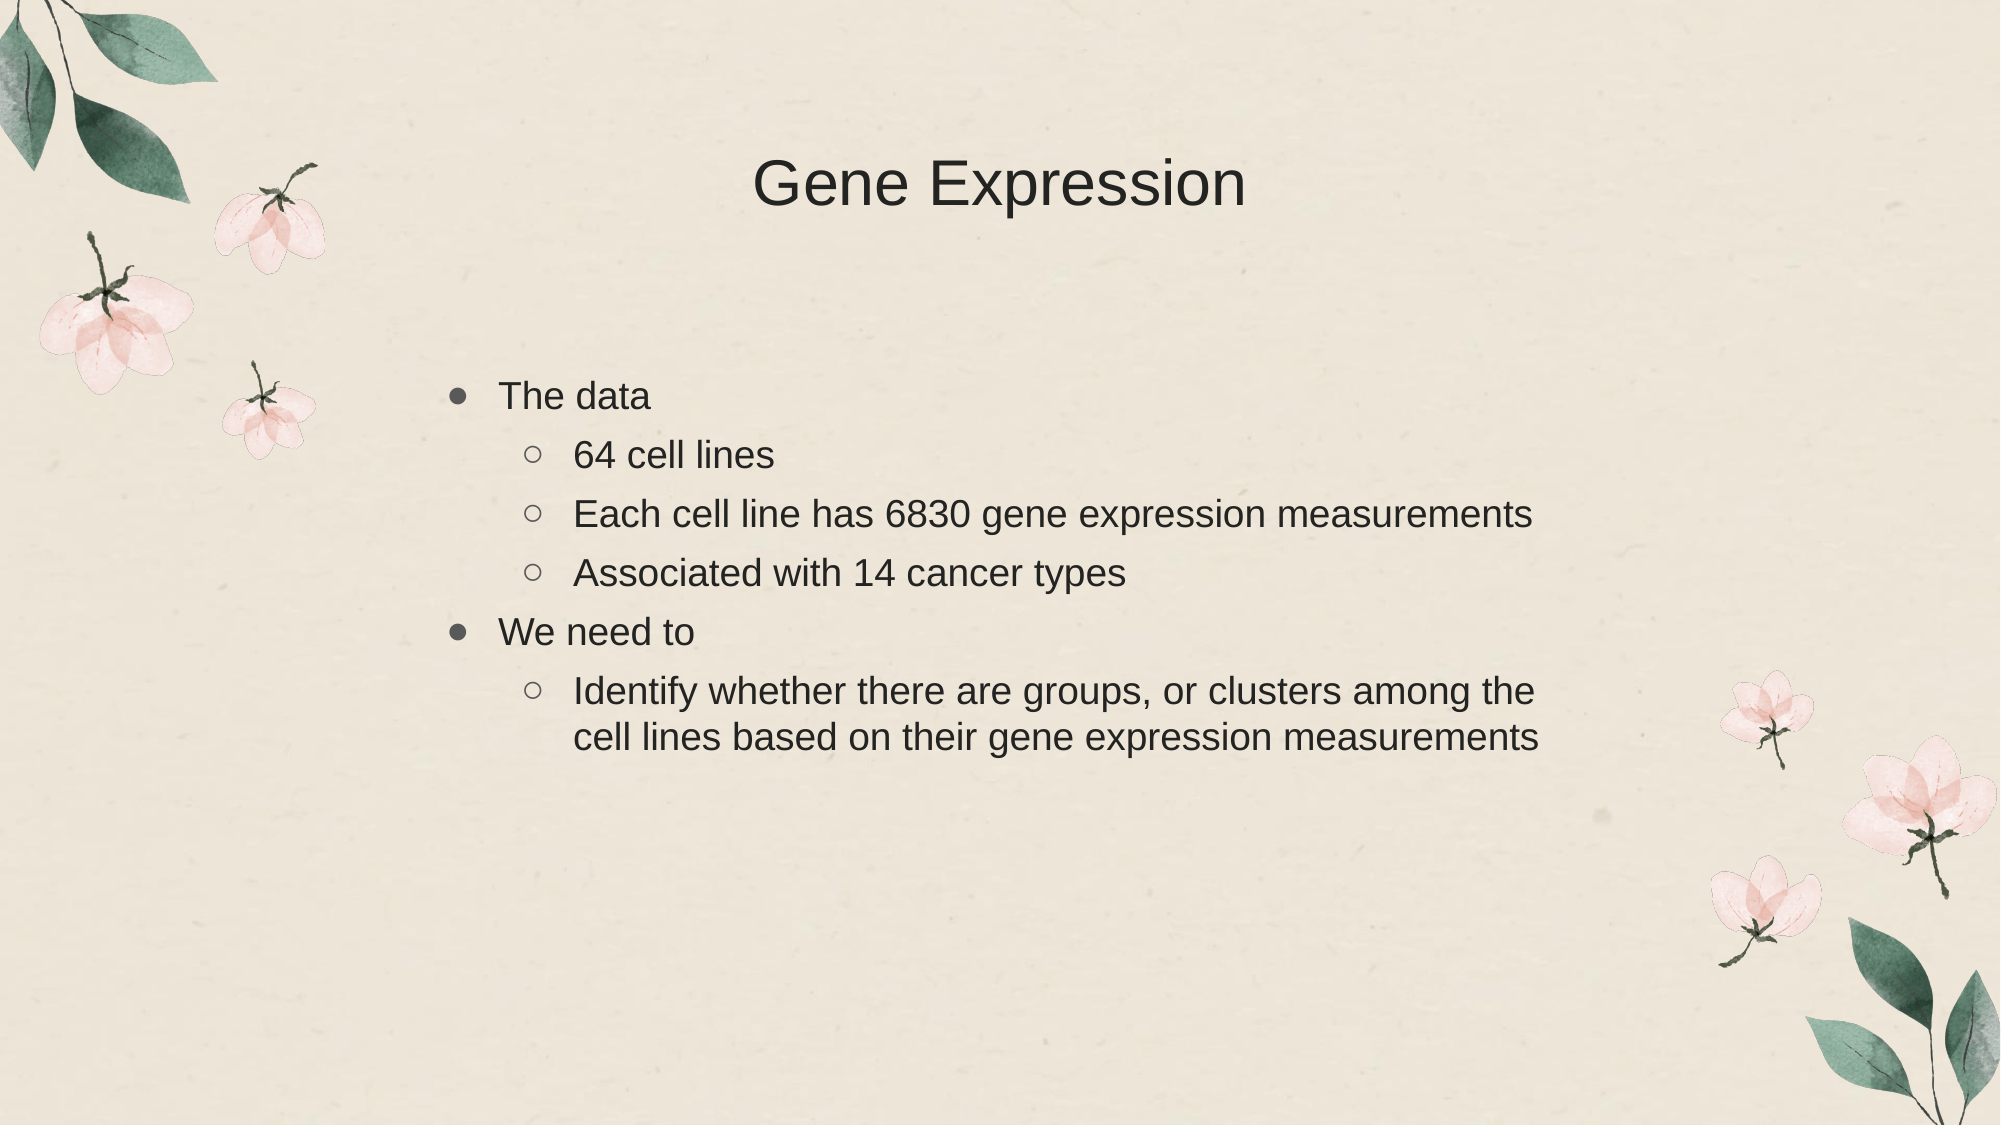

# Gene Expression
The data
64 cell lines
Each cell line has 6830 gene expression measurements
Associated with 14 cancer types
We need to
Identify whether there are groups, or clusters among the cell lines based on their gene expression measurements